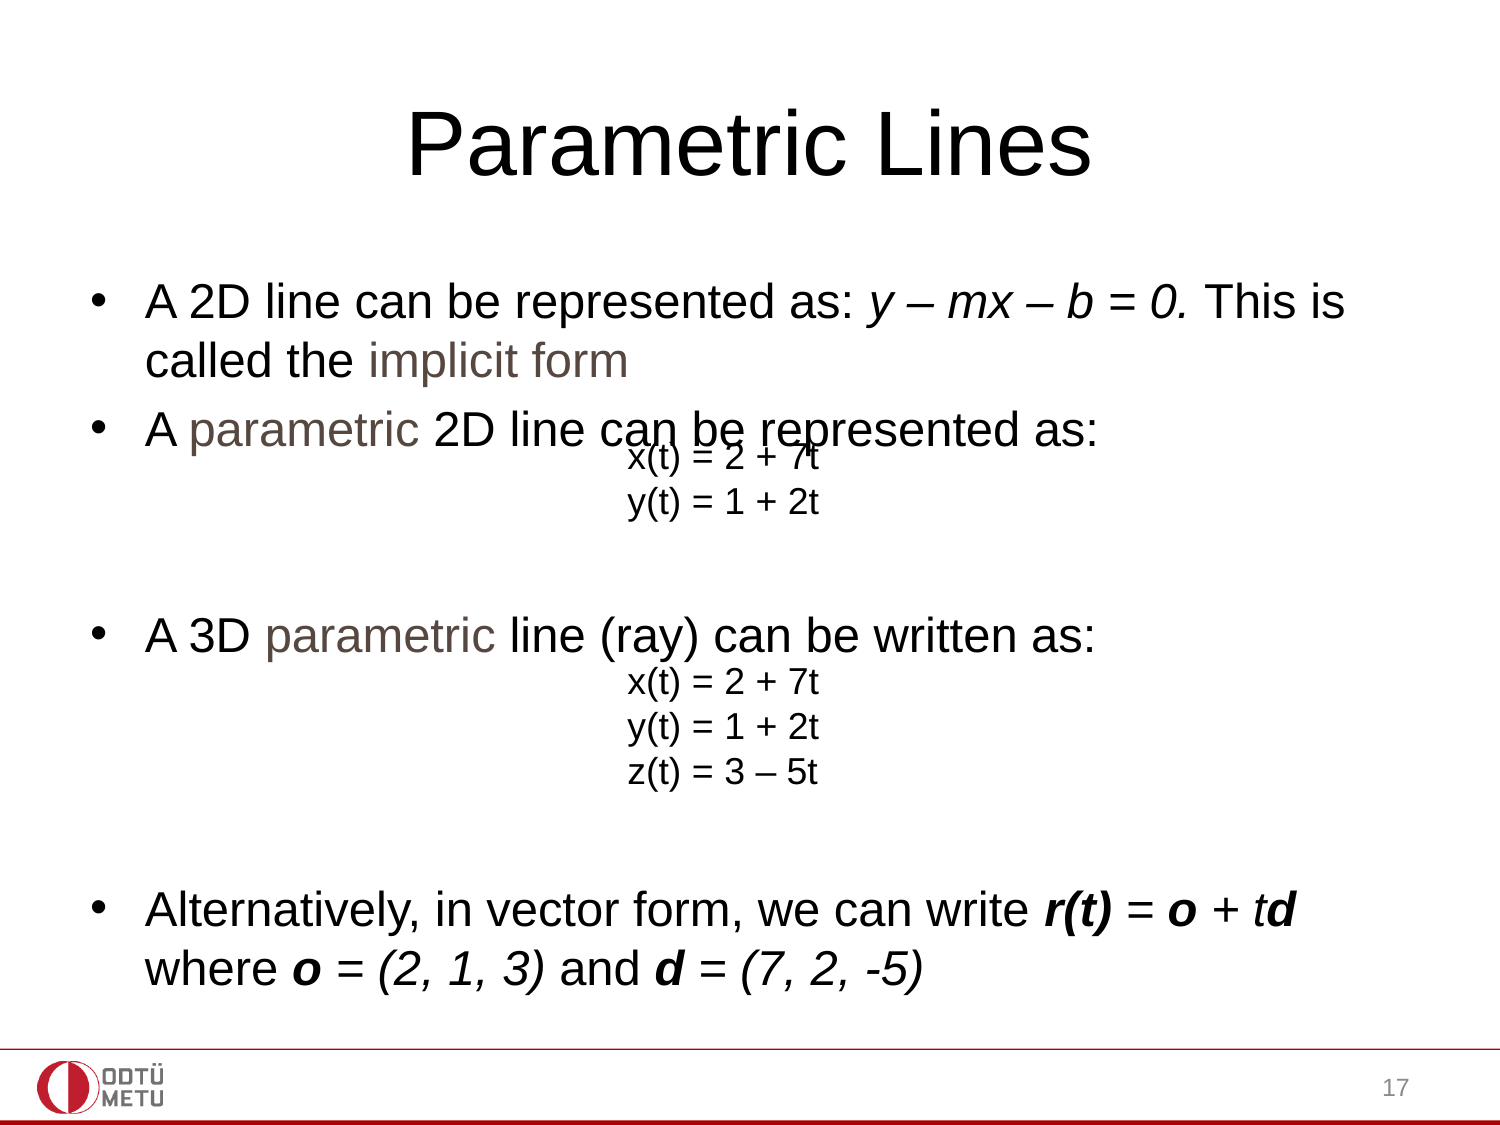

# Parametric Lines
A 2D line can be represented as: y – mx – b = 0. This is called the implicit form
A parametric 2D line can be represented as:

A 3D parametric line (ray) can be written as:

Alternatively, in vector form, we can write r(t) = o + td where o = (2, 1, 3) and d = (7, 2, -5)
x(t) = 2 + 7t
y(t) = 1 + 2t
x(t) = 2 + 7t
y(t) = 1 + 2t
z(t) = 3 – 5t

17